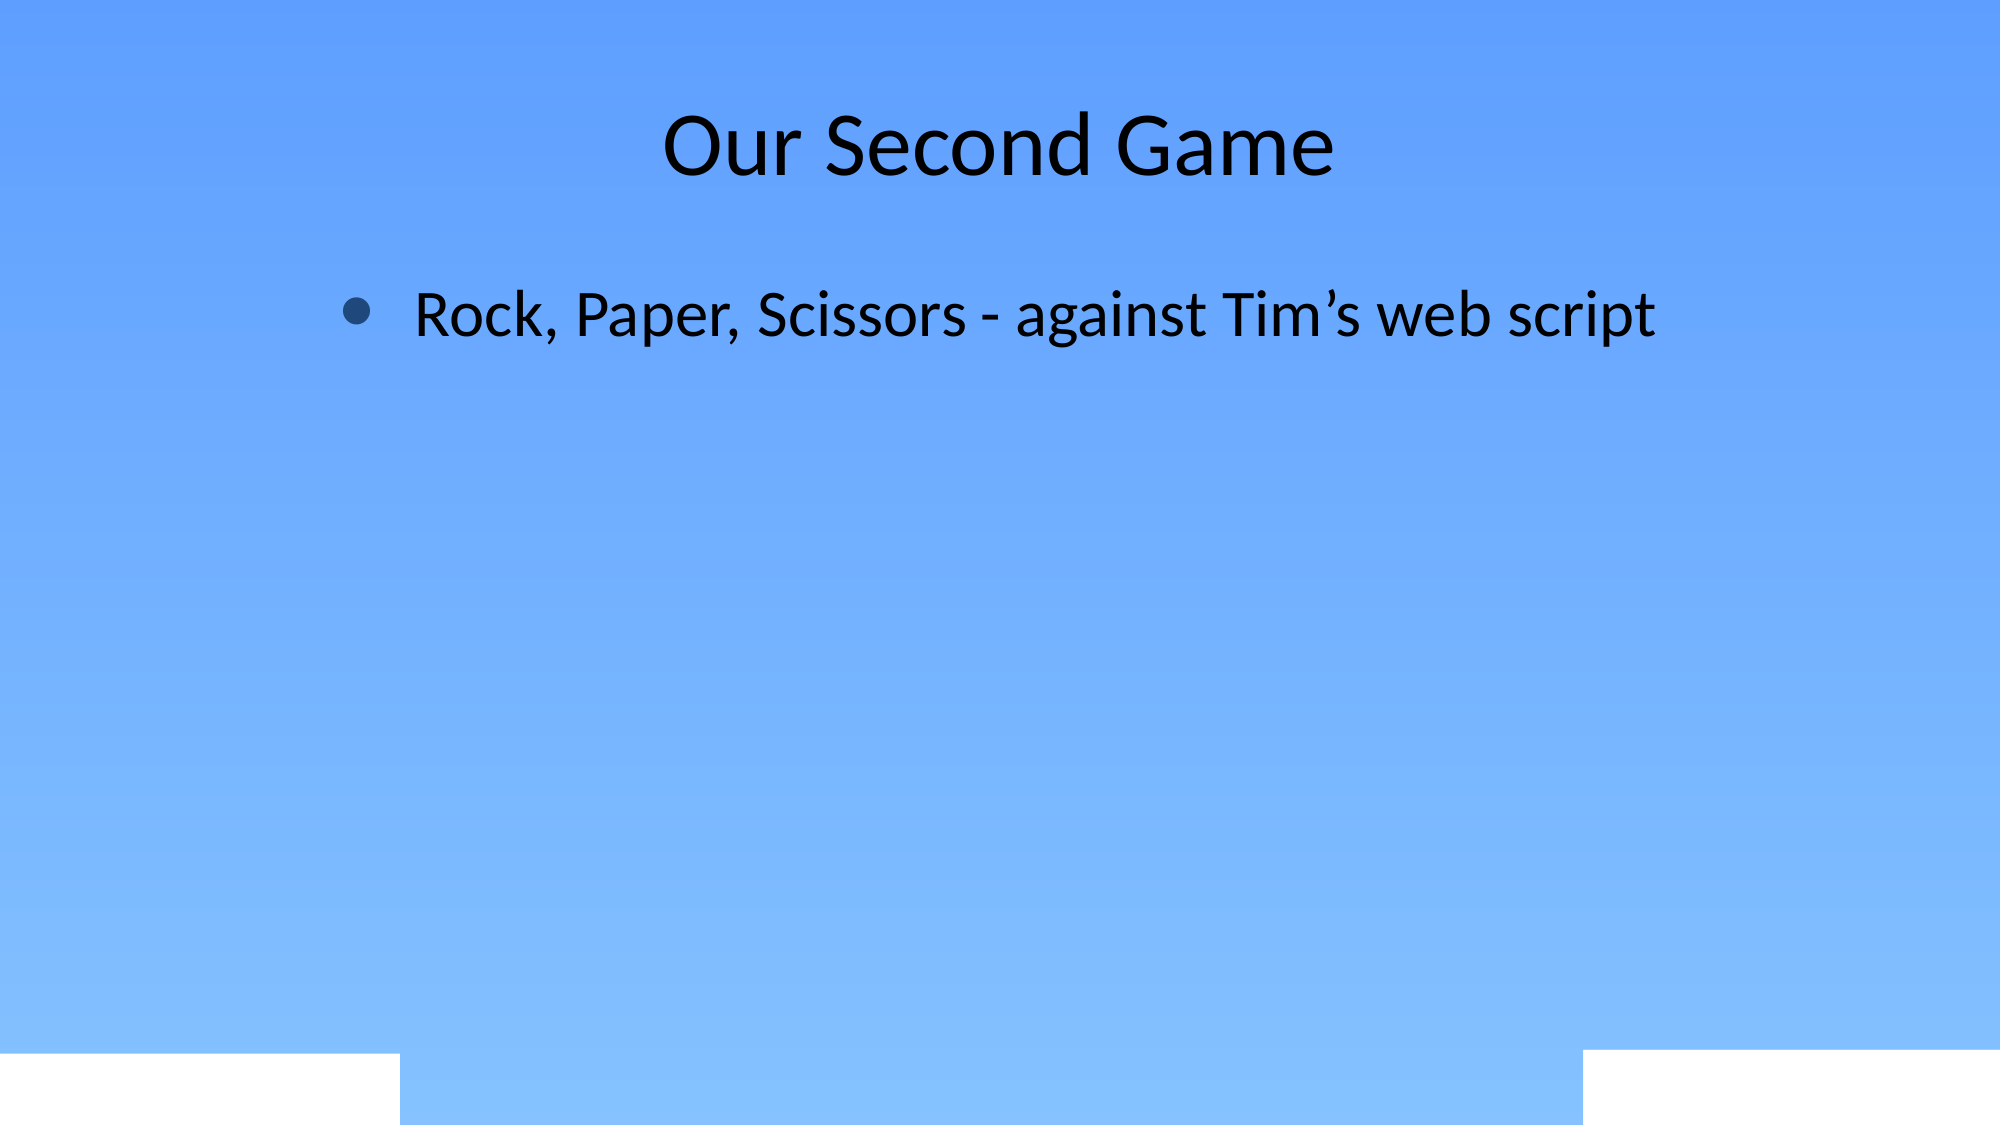

# Our Second Game
 - against Tim’s web script
Rock, Paper, Scissors